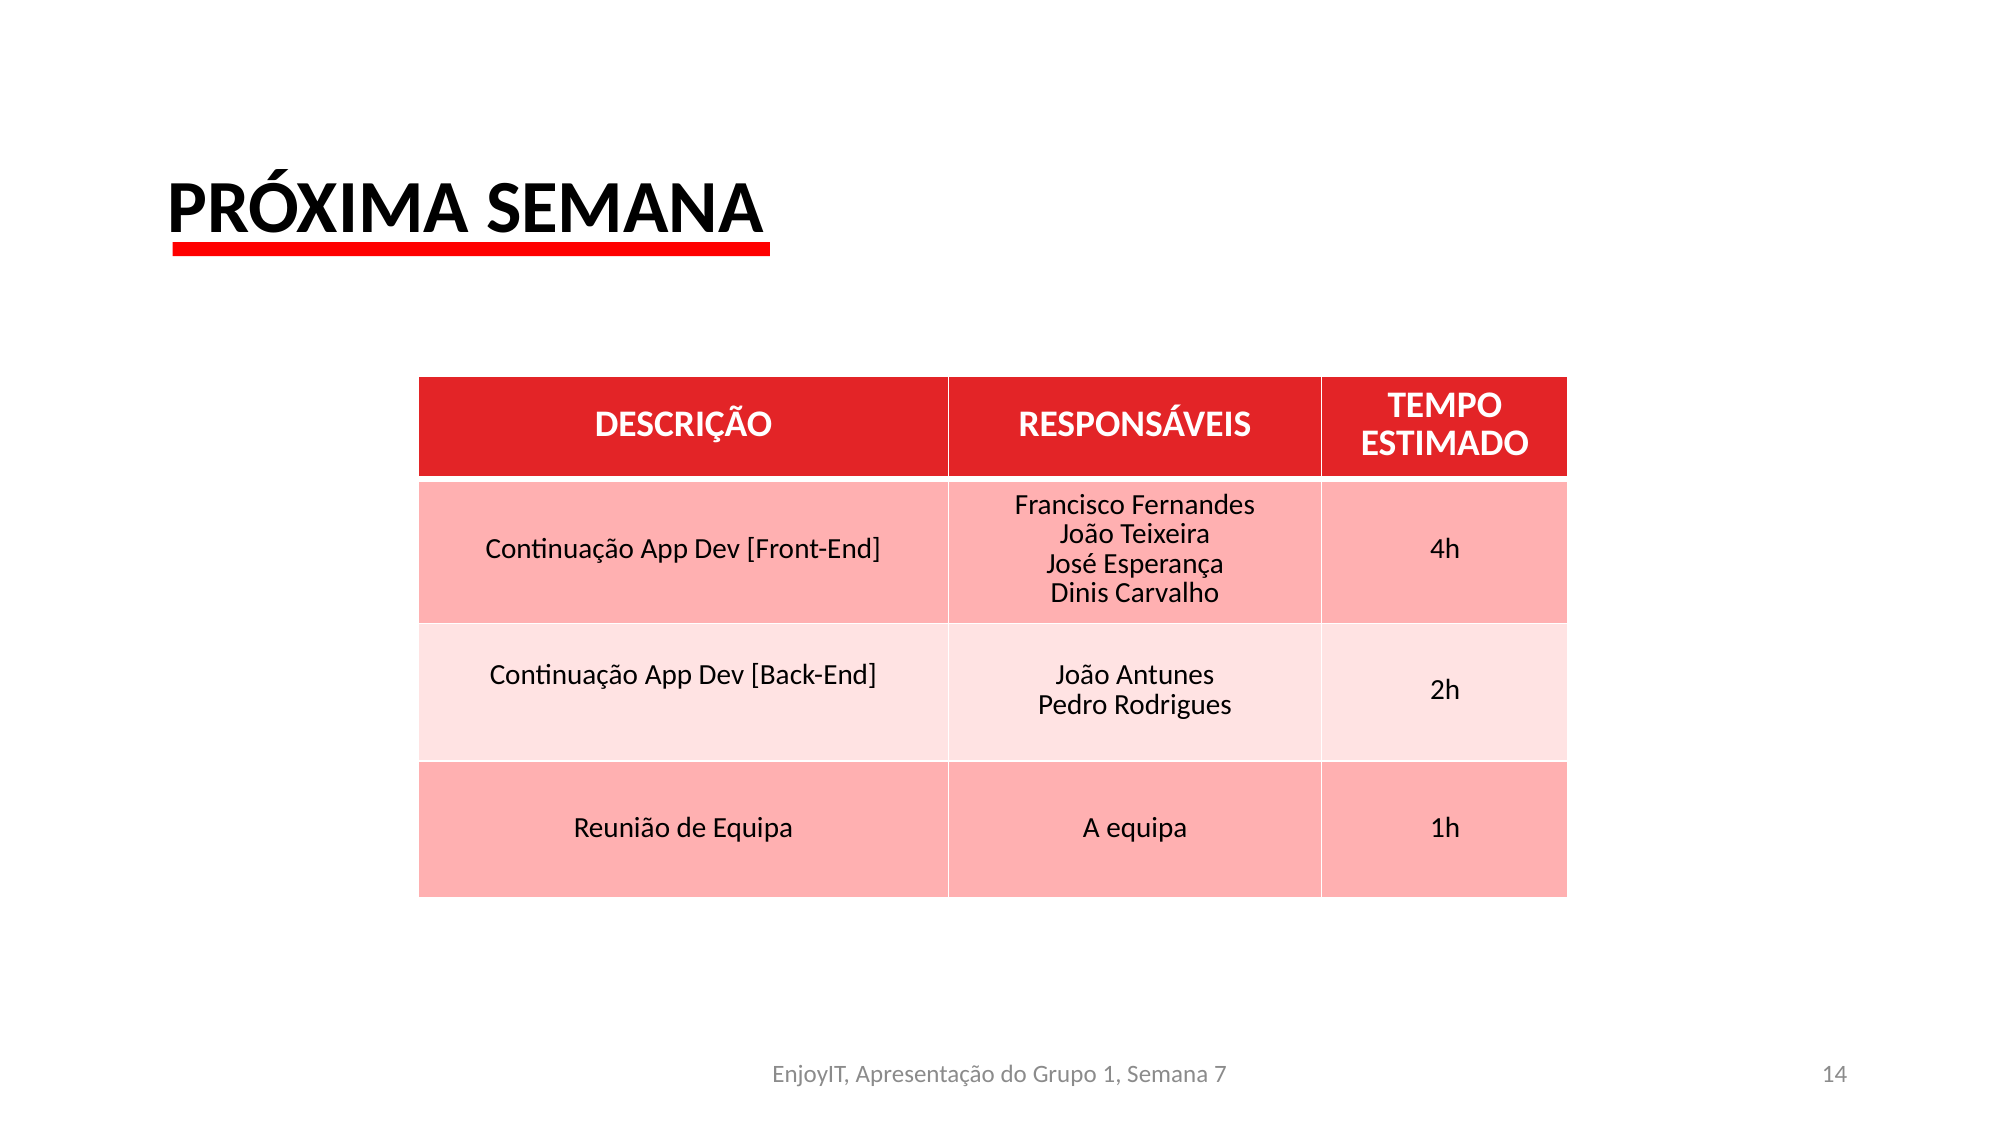

PRÓXIMA SEMANA

| DESCRIÇÃO | RESPONSÁVEIS | TEMPO ESTIMADO |
| --- | --- | --- |
| Continuação App Dev [Front-End] | Francisco Fernandes João Teixeira José Esperança Dinis Carvalho | 4h |
| Continuação App Dev [Back-End] | João Antunes Pedro Rodrigues | 2h |
| Reunião de Equipa | A equipa | 1h |
EnjoyIT, Apresentação do Grupo 1, Semana 7​
14